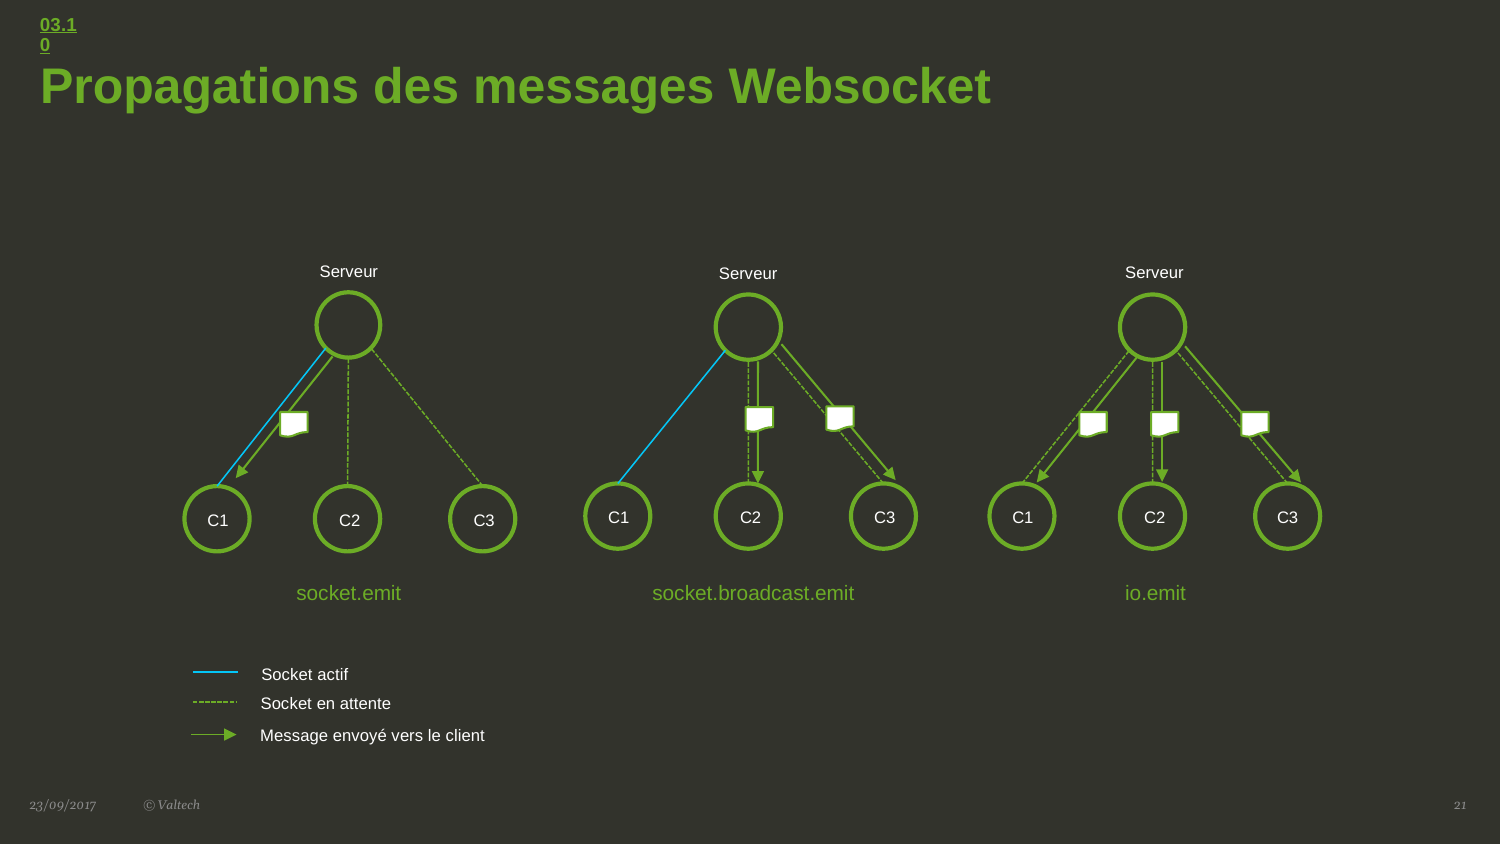

03.10
# Propagations des messages Websocket

Serveur
Serveur
Serveur

C1
C2
C3
C1
C2
C3
C3
C1
C2
socket.emit
io.emit
socket.broadcast.emit
Socket actif
Socket en attente
Message envoyé vers le client
23/09/2017	© Valtech
21